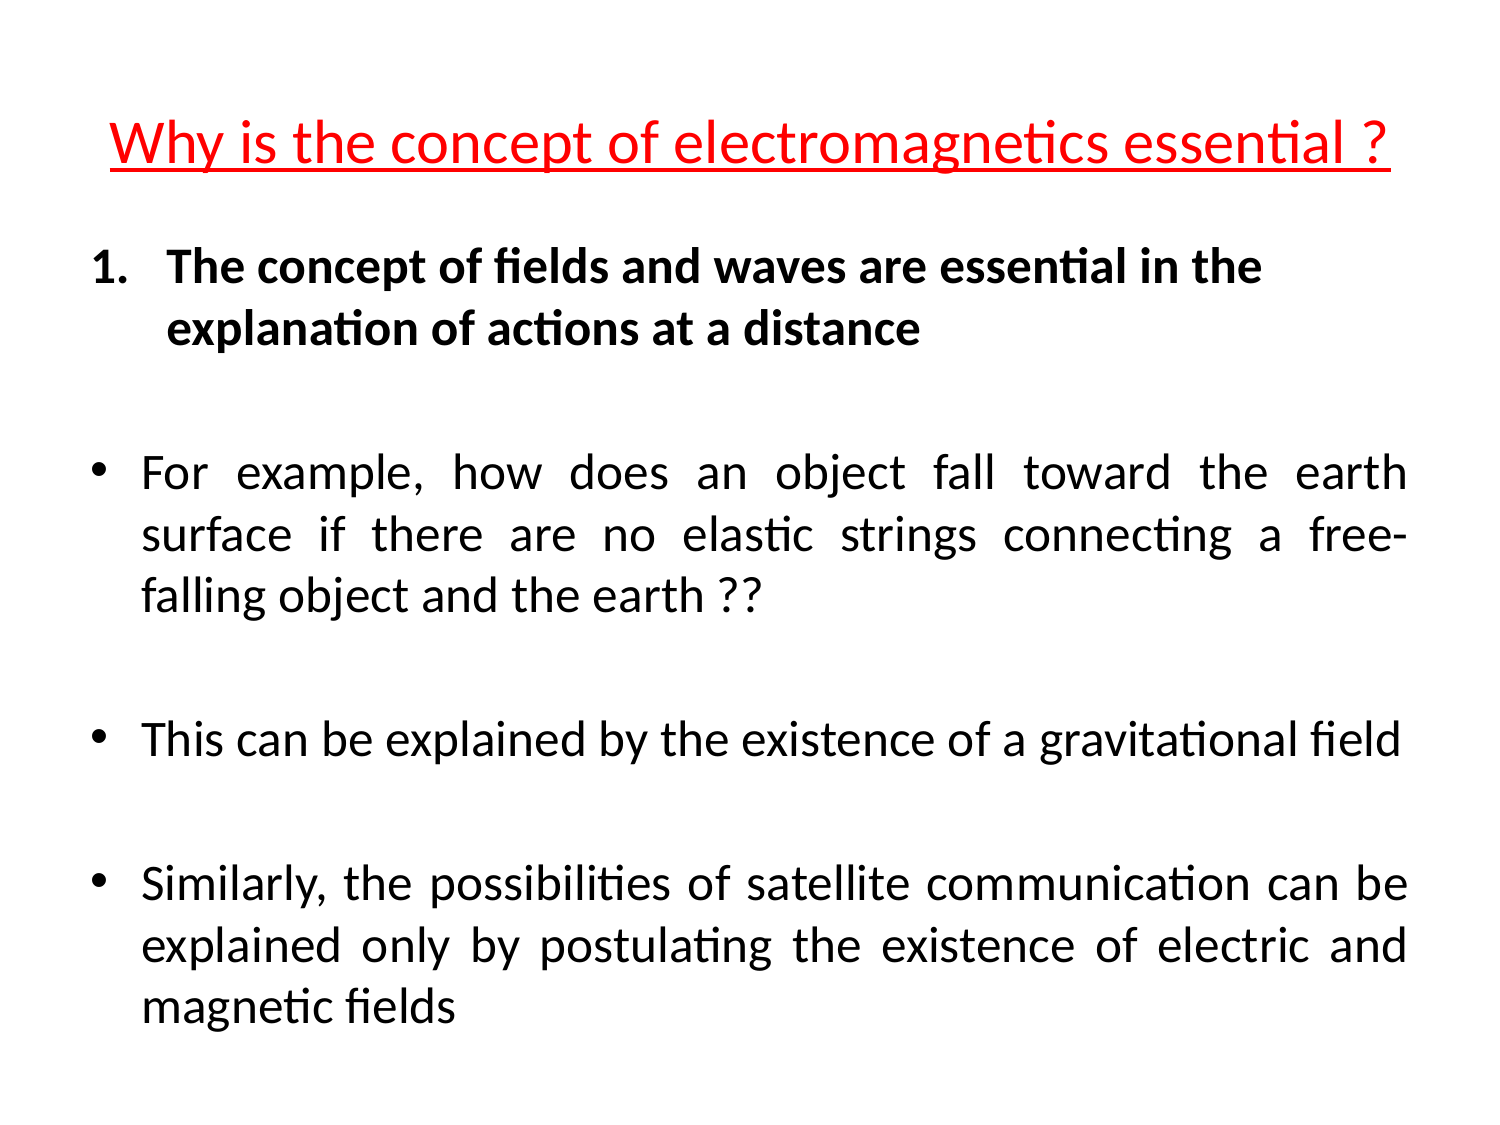

# Why is the concept of electromagnetics essential ?
The concept of fields and waves are essential in the explanation of actions at a distance

For example, how does an object fall toward the earth surface if there are no elastic strings connecting a free-falling object and the earth ??

This can be explained by the existence of a gravitational field

Similarly, the possibilities of satellite communication can be explained only by postulating the existence of electric and magnetic fields